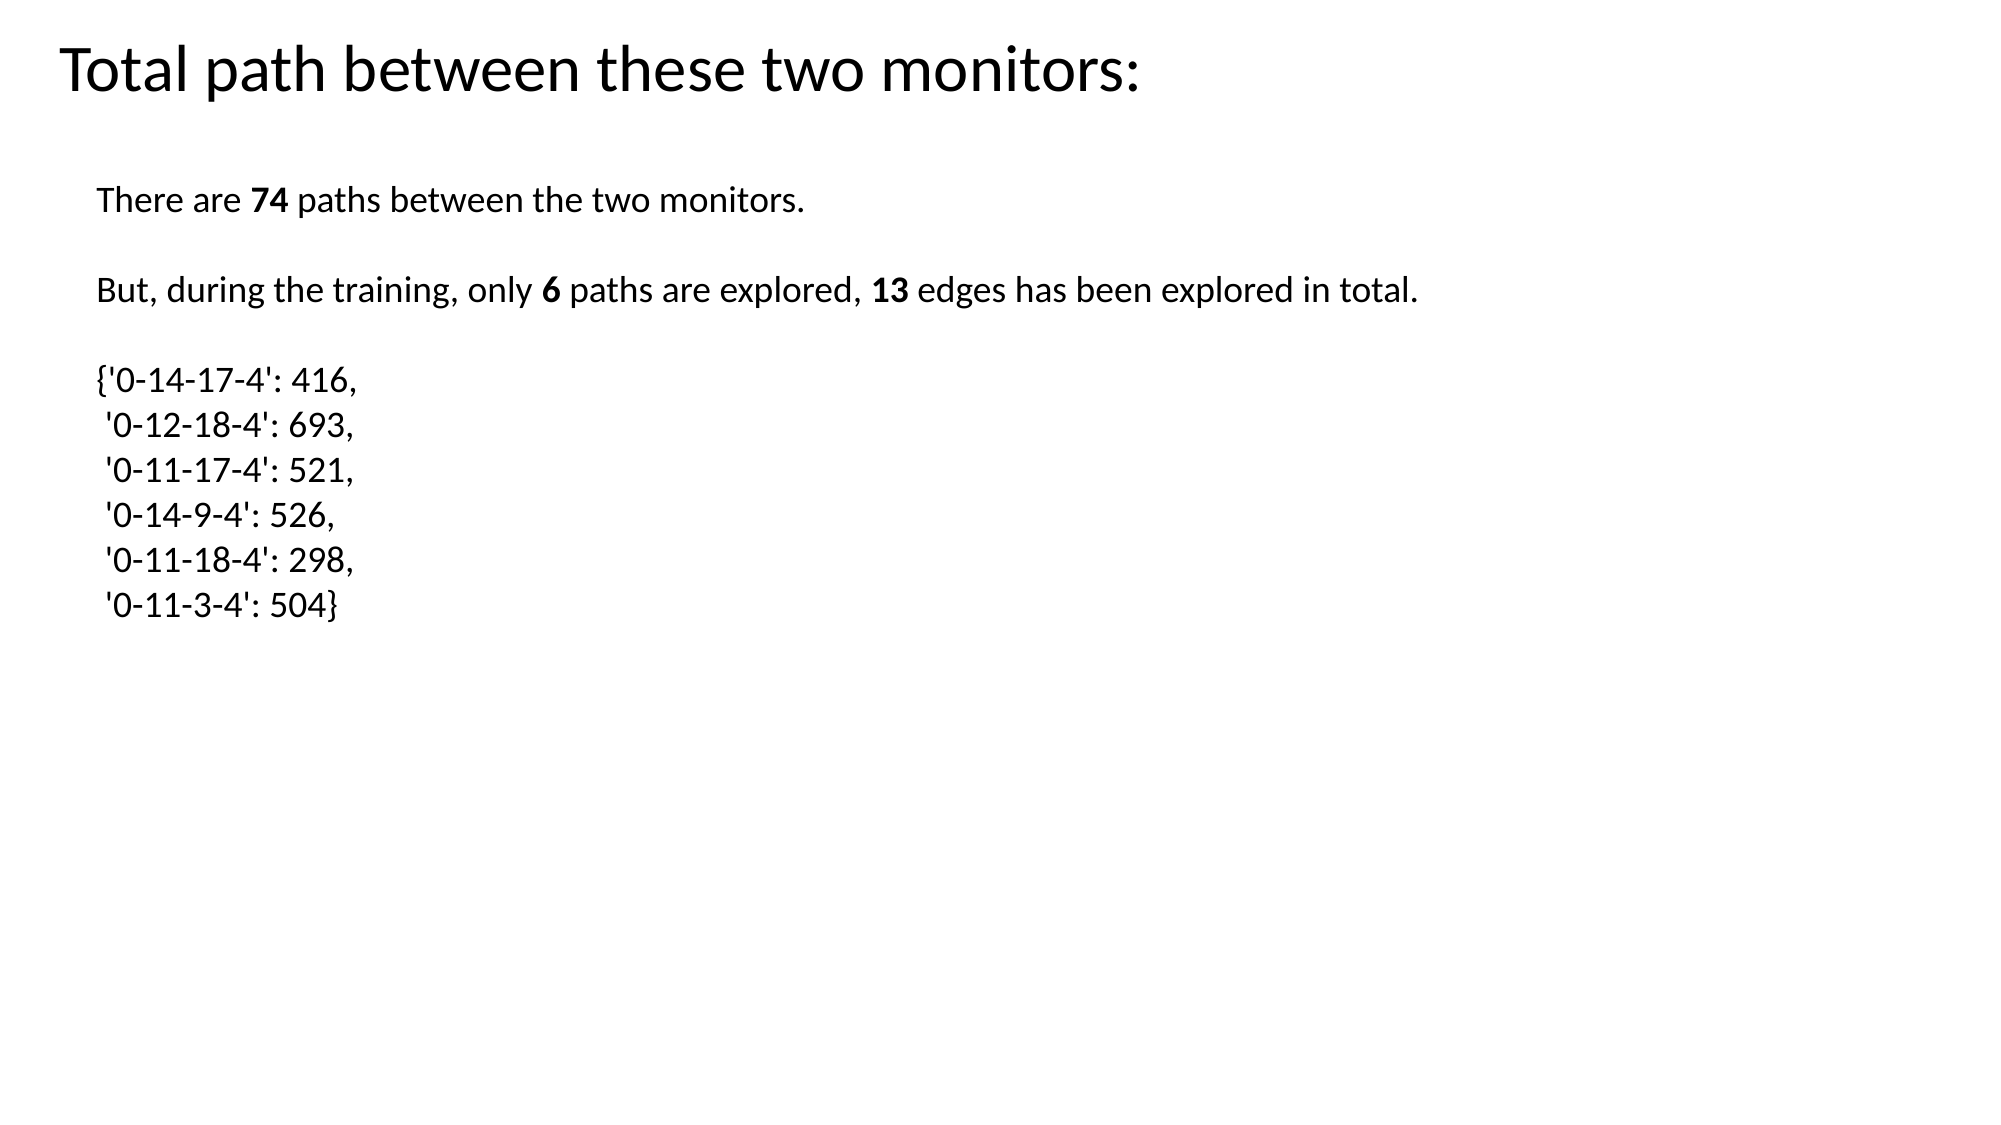

# Total path between these two monitors:
There are 74 paths between the two monitors.

But, during the training, only 6 paths are explored, 13 edges has been explored in total.
 {'0-14-17-4': 416,
  '0-12-18-4': 693,
  '0-11-17-4': 521,
  '0-14-9-4': 526,
  '0-11-18-4': 298,
  '0-11-3-4': 504}